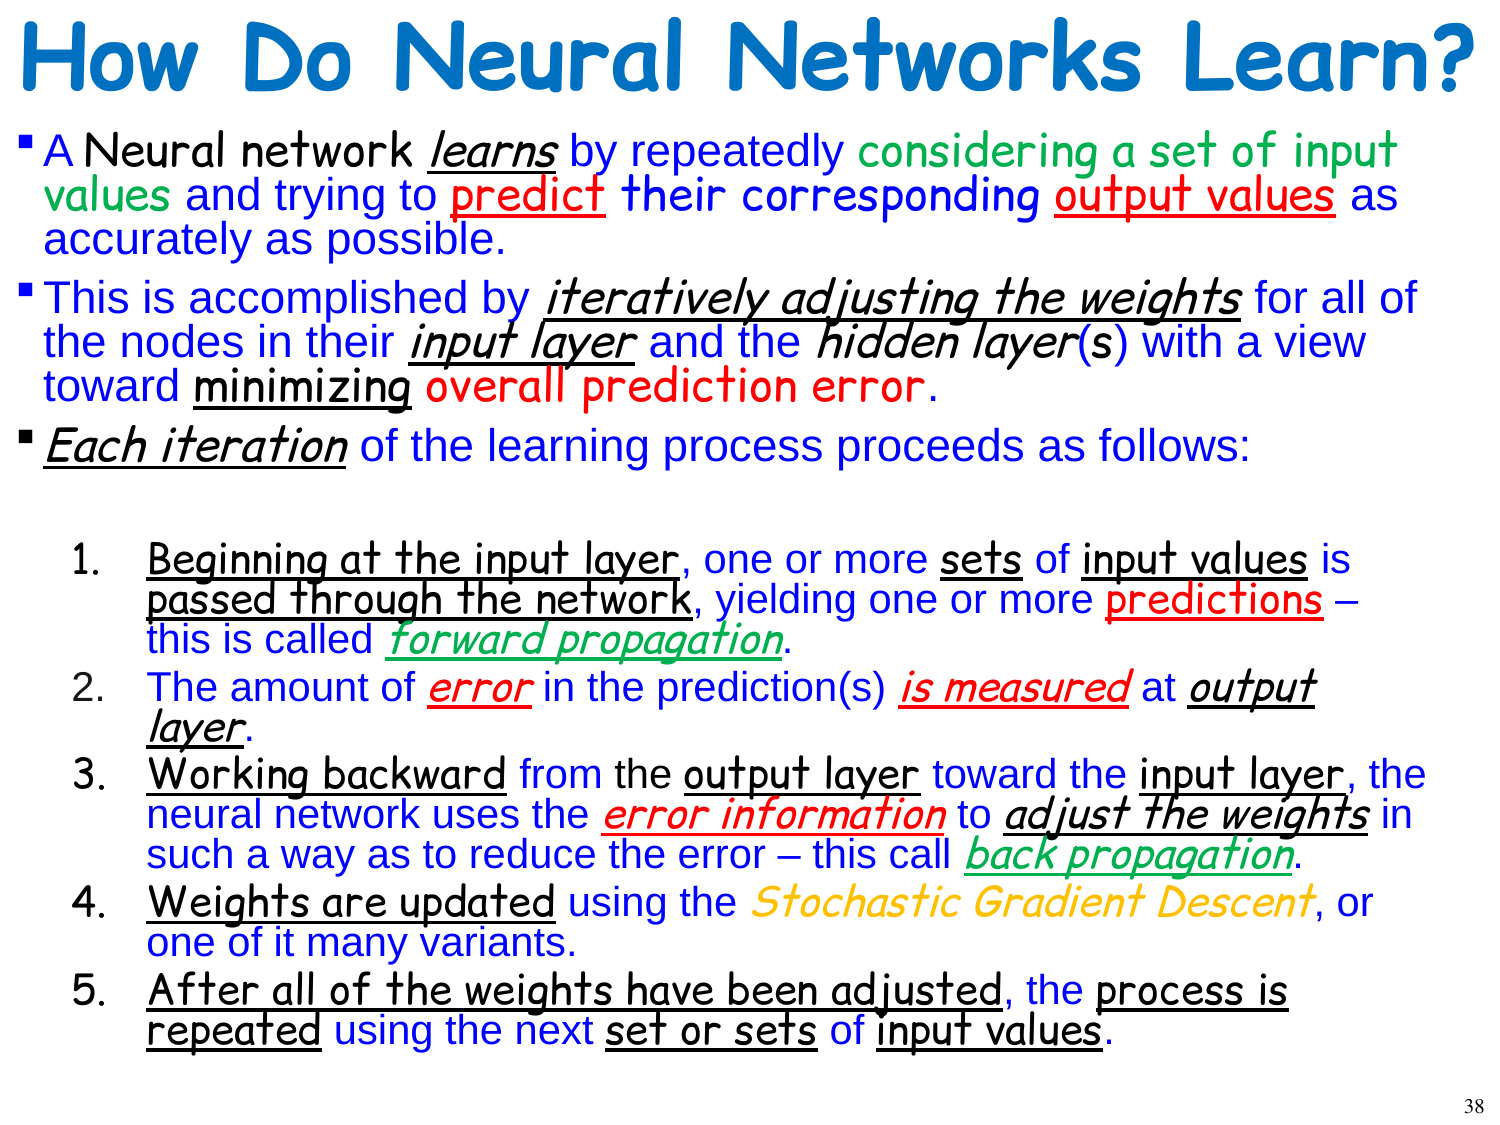

# How Do Neural Networks Learn?
A Neural network learns by repeatedly considering a set of input values and trying to predict their corresponding output values as accurately as possible.
This is accomplished by iteratively adjusting the weights for all of the nodes in their input layer and the hidden layer(s) with a view toward minimizing overall prediction error.
Each iteration of the learning process proceeds as follows:

Beginning at the input layer, one or more sets of input values is passed through the network, yielding one or more predictions – this is called forward propagation.
The amount of error in the prediction(s) is measured at output layer.
Working backward from the output layer toward the input layer, the neural network uses the error information to adjust the weights in such a way as to reduce the error – this call back propagation.
Weights are updated using the Stochastic Gradient Descent, or one of it many variants.
After all of the weights have been adjusted, the process is repeated using the next set or sets of input values.
38
38